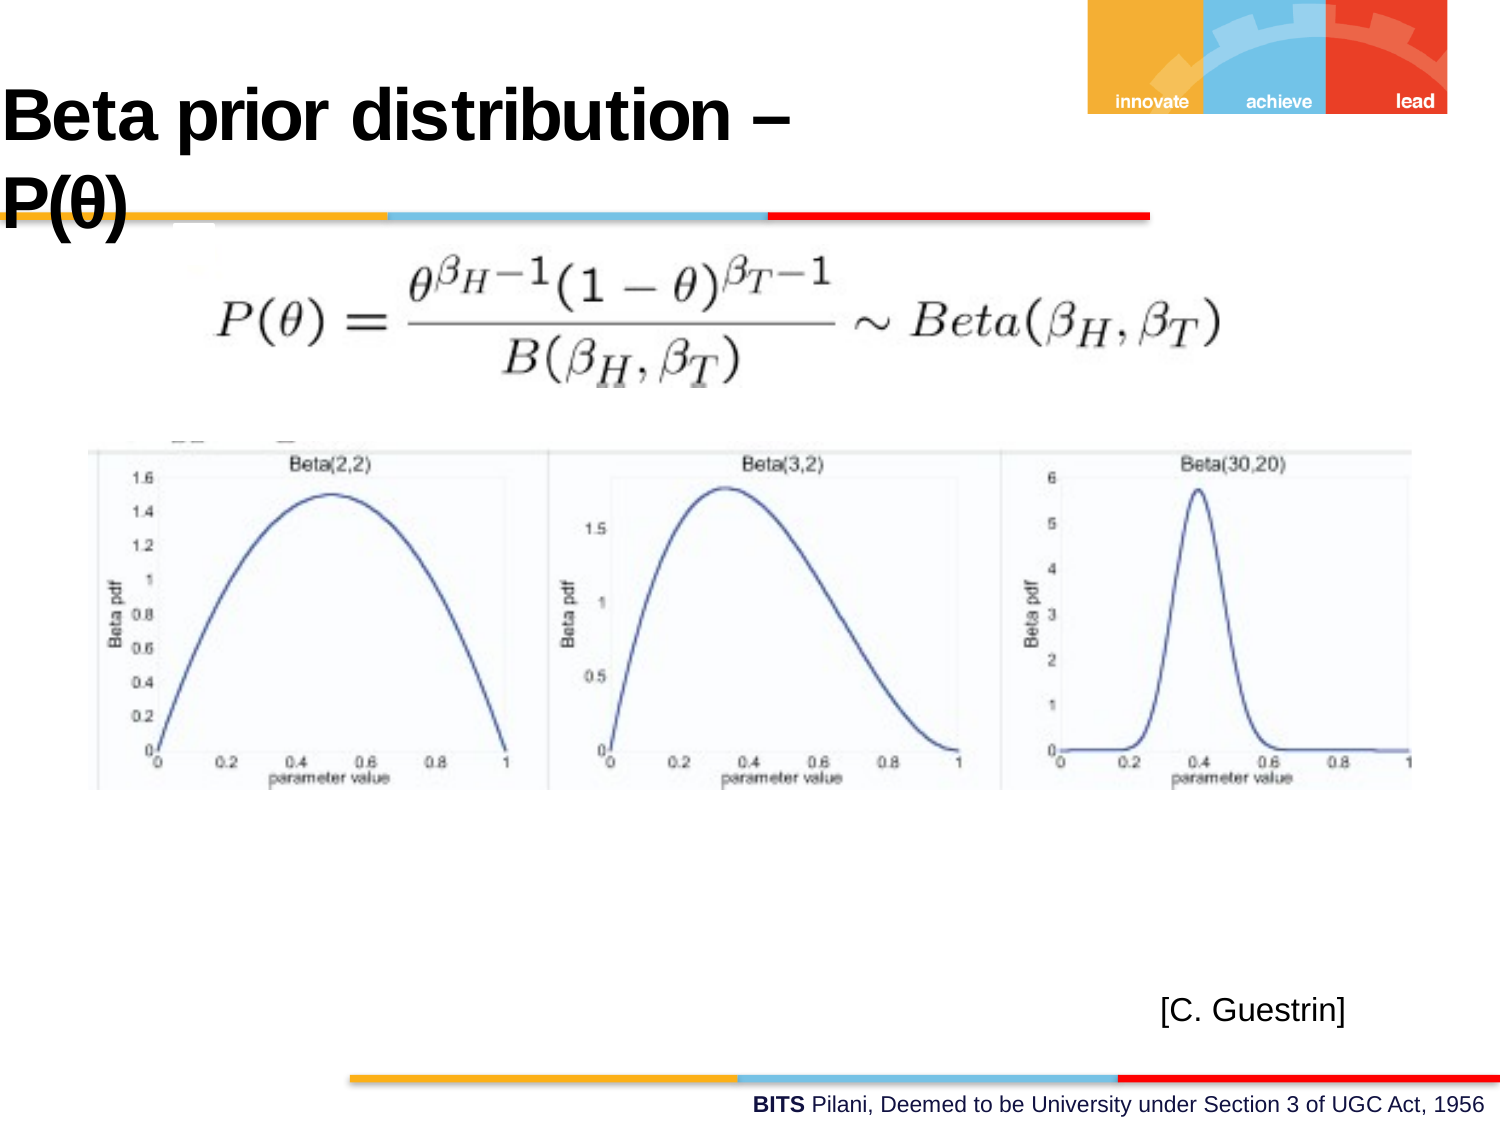

Beta	prior distribution –	P(θ)

[C. Guestrin]